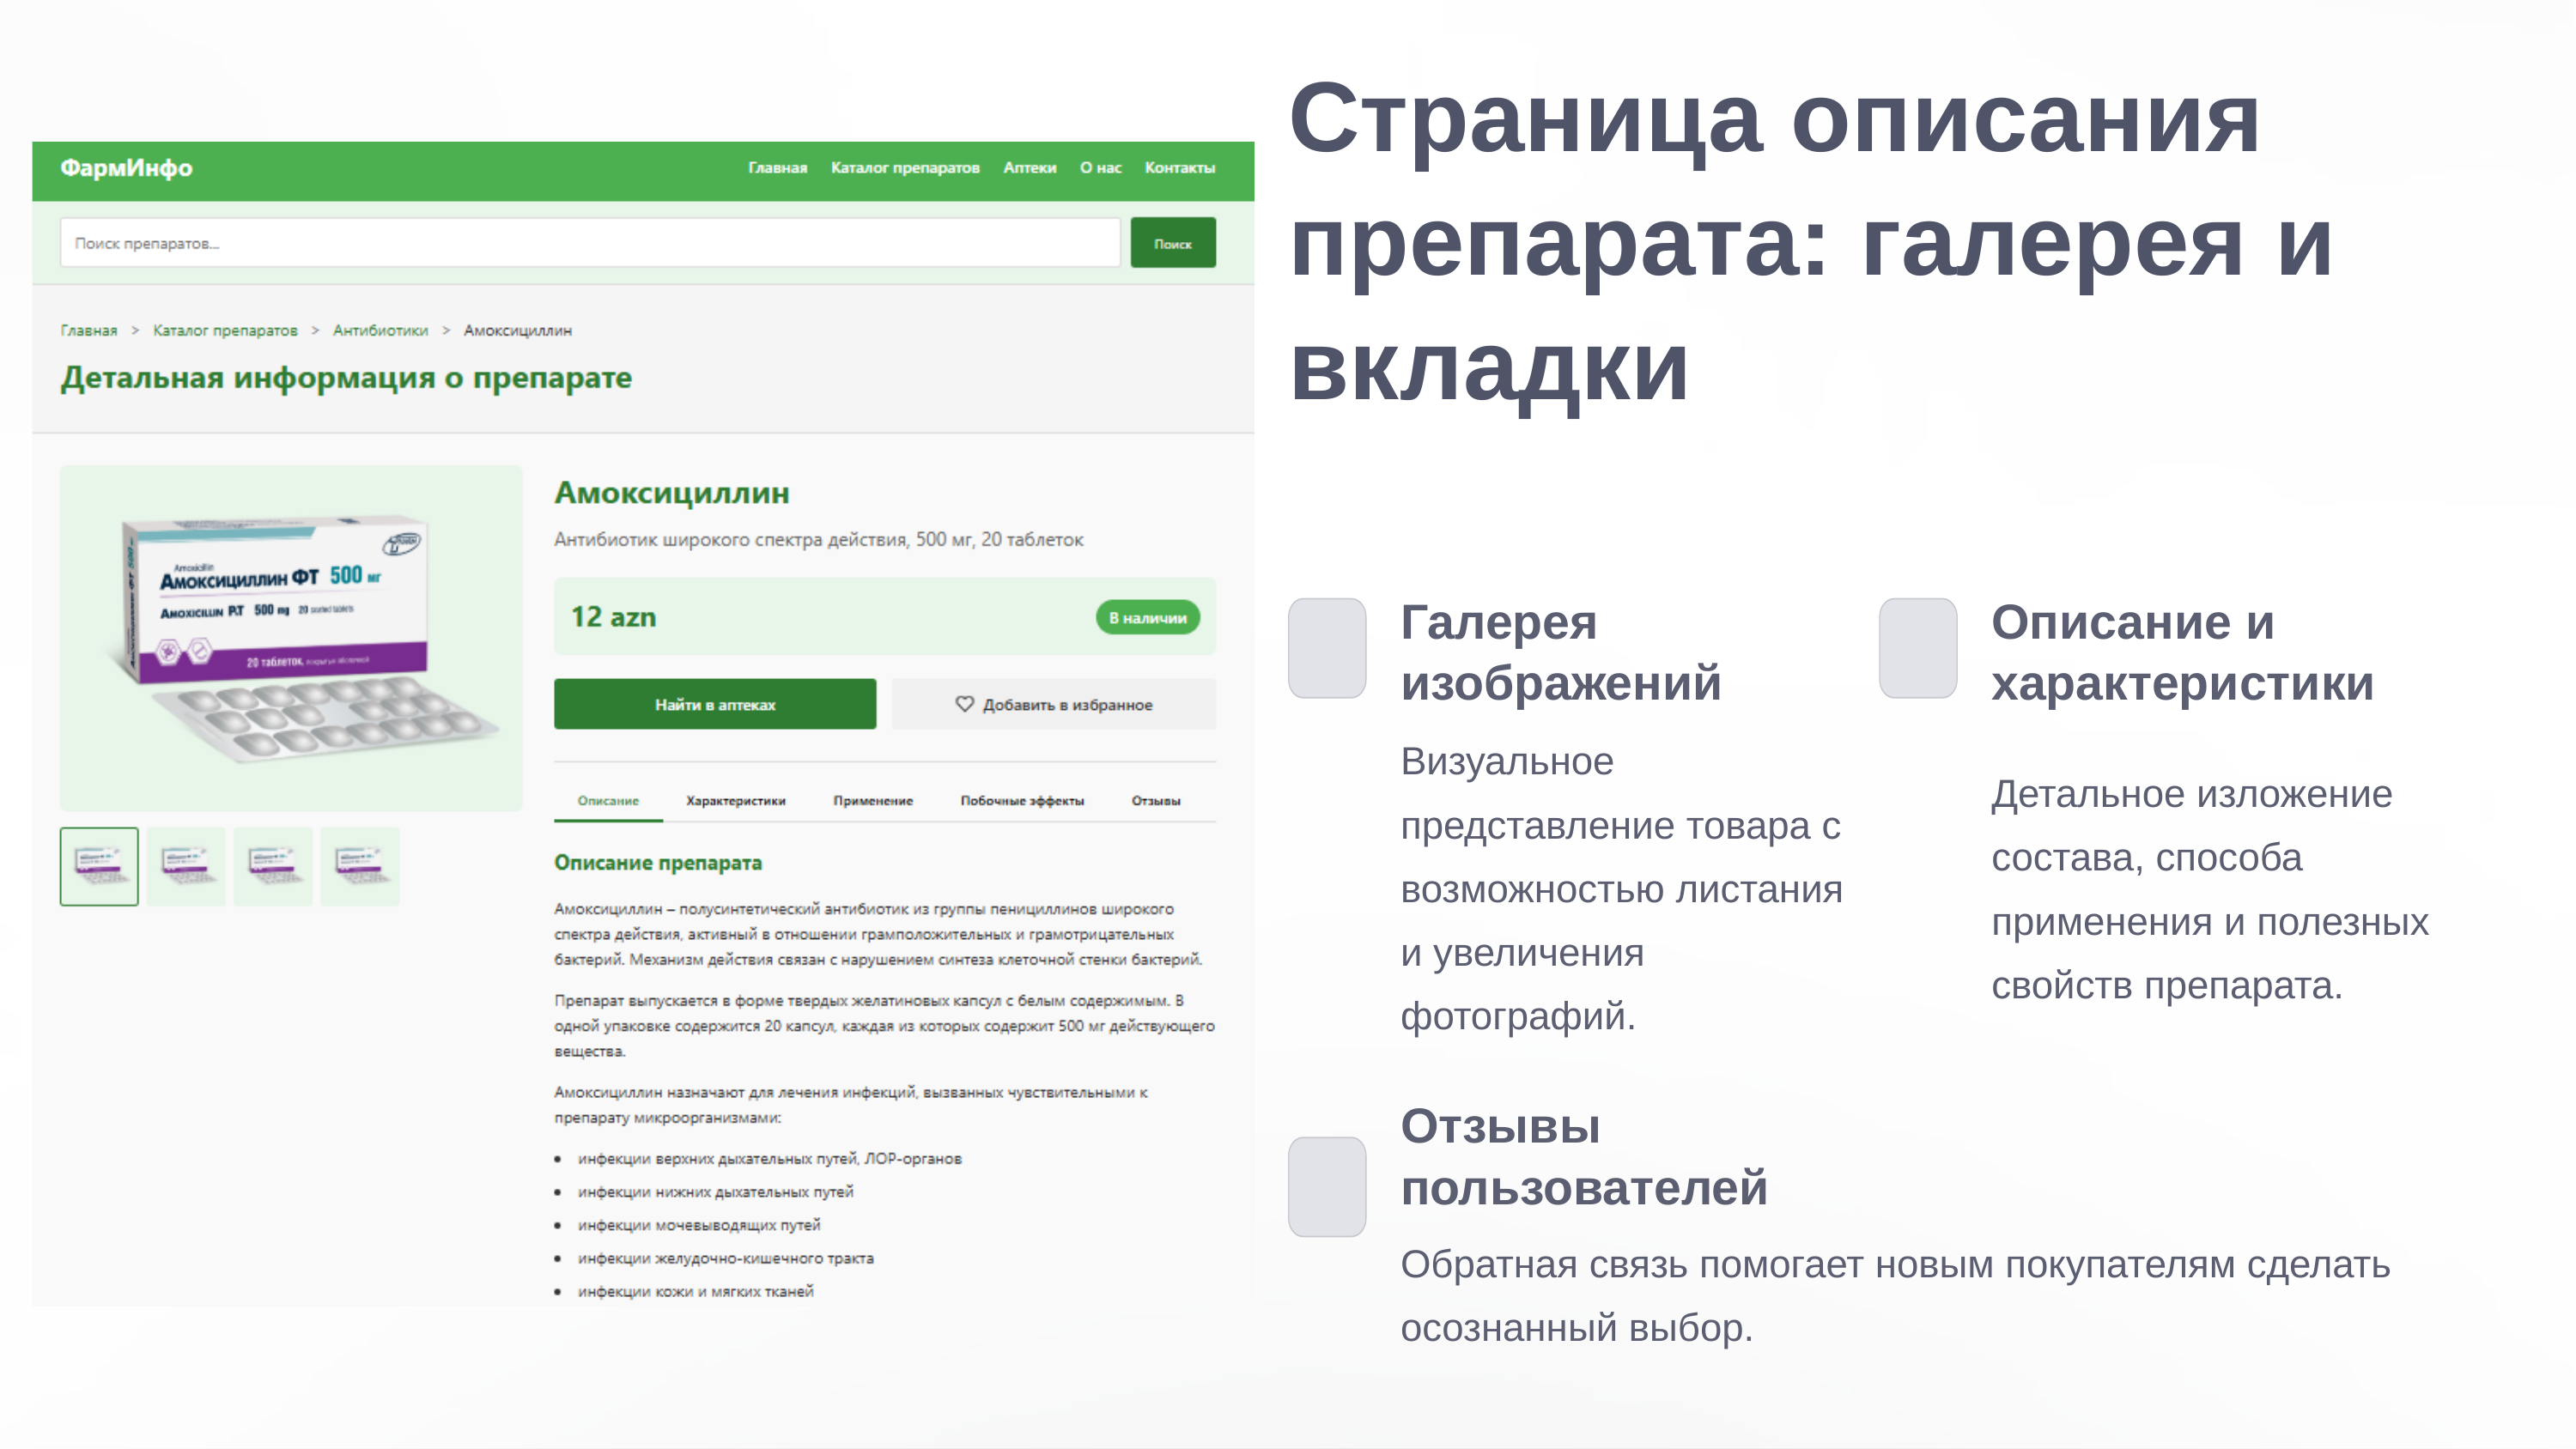

Страница описания препарата: галерея и вкладки

Галерея изображений

Описание и характеристики

Визуальное представление товара с возможностью листания и увеличения фотографий.

Детальное изложение состава, способа применения и полезных свойств препарата.

Отзывы пользователей

Обратная связь помогает новым покупателям сделать осознанный выбор.